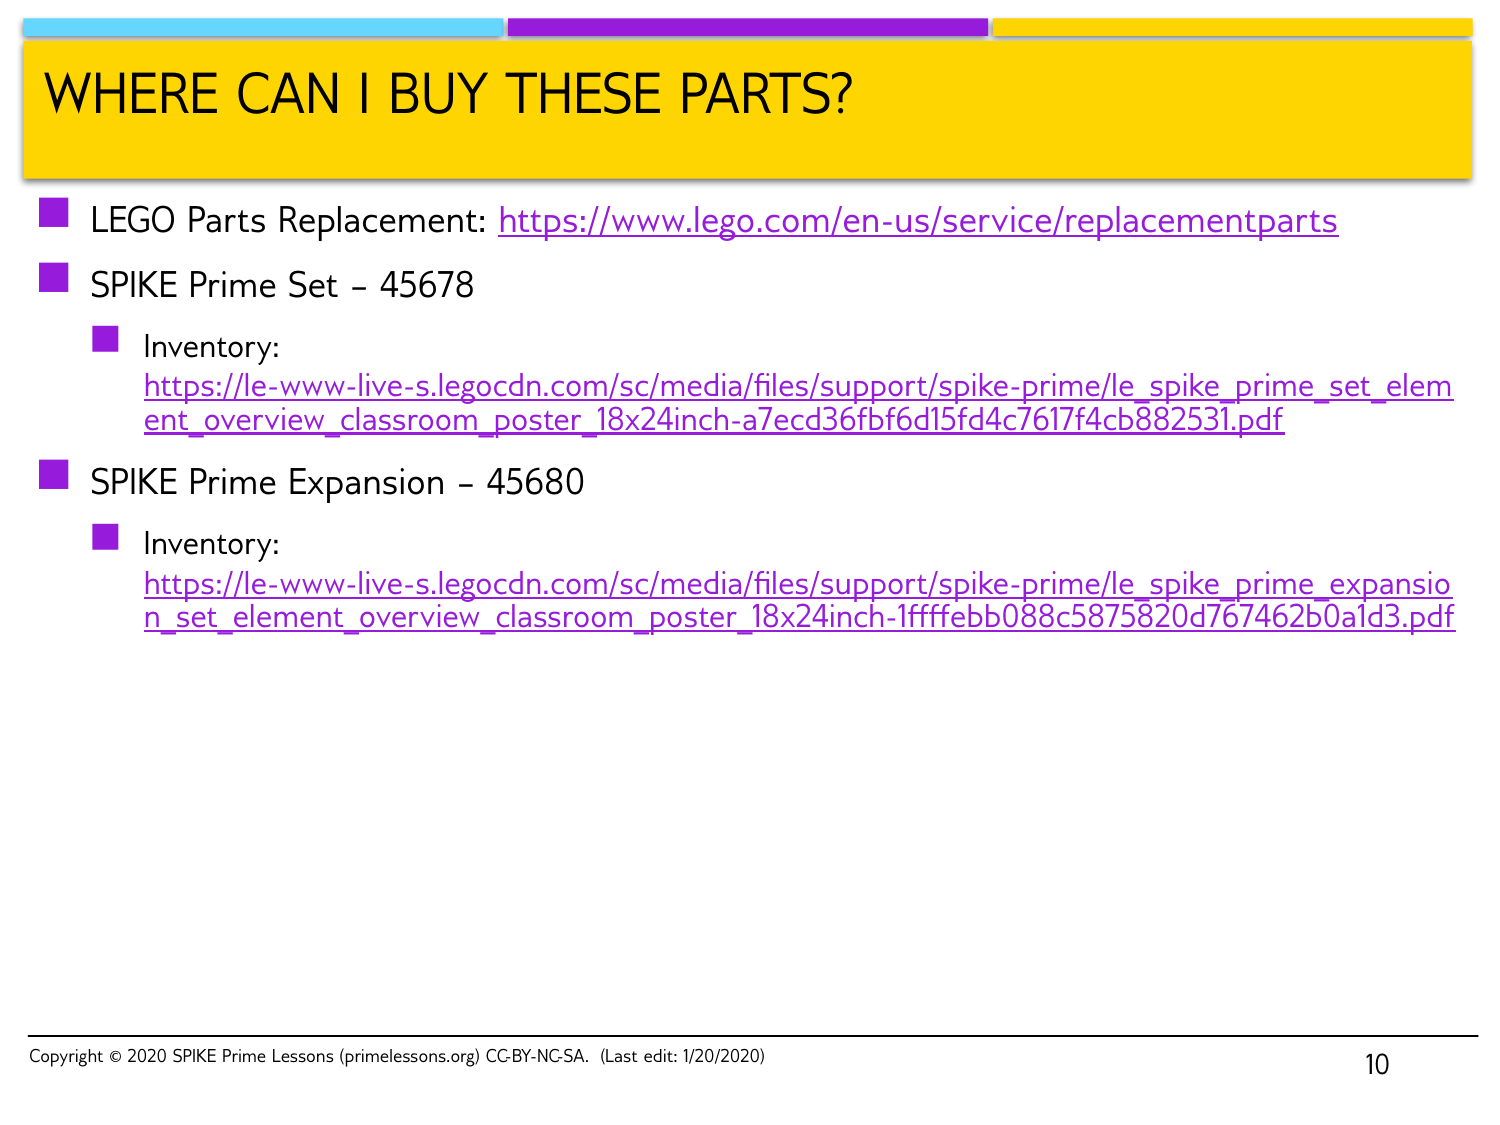

# WHERE CAN I BUY these PARTs?
LEGO Parts Replacement: https://www.lego.com/en-us/service/replacementparts
SPIKE Prime Set – 45678
Inventory: https://le-www-live-s.legocdn.com/sc/media/files/support/spike-prime/le_spike_prime_set_element_overview_classroom_poster_18x24inch-a7ecd36fbf6d15fd4c7617f4cb882531.pdf
SPIKE Prime Expansion – 45680
Inventory: https://le-www-live-s.legocdn.com/sc/media/files/support/spike-prime/le_spike_prime_expansion_set_element_overview_classroom_poster_18x24inch-1ffffebb088c5875820d767462b0a1d3.pdf
Copyright © 2020 SPIKE Prime Lessons (primelessons.org) CC-BY-NC-SA.  (Last edit: 1/20/2020)
10